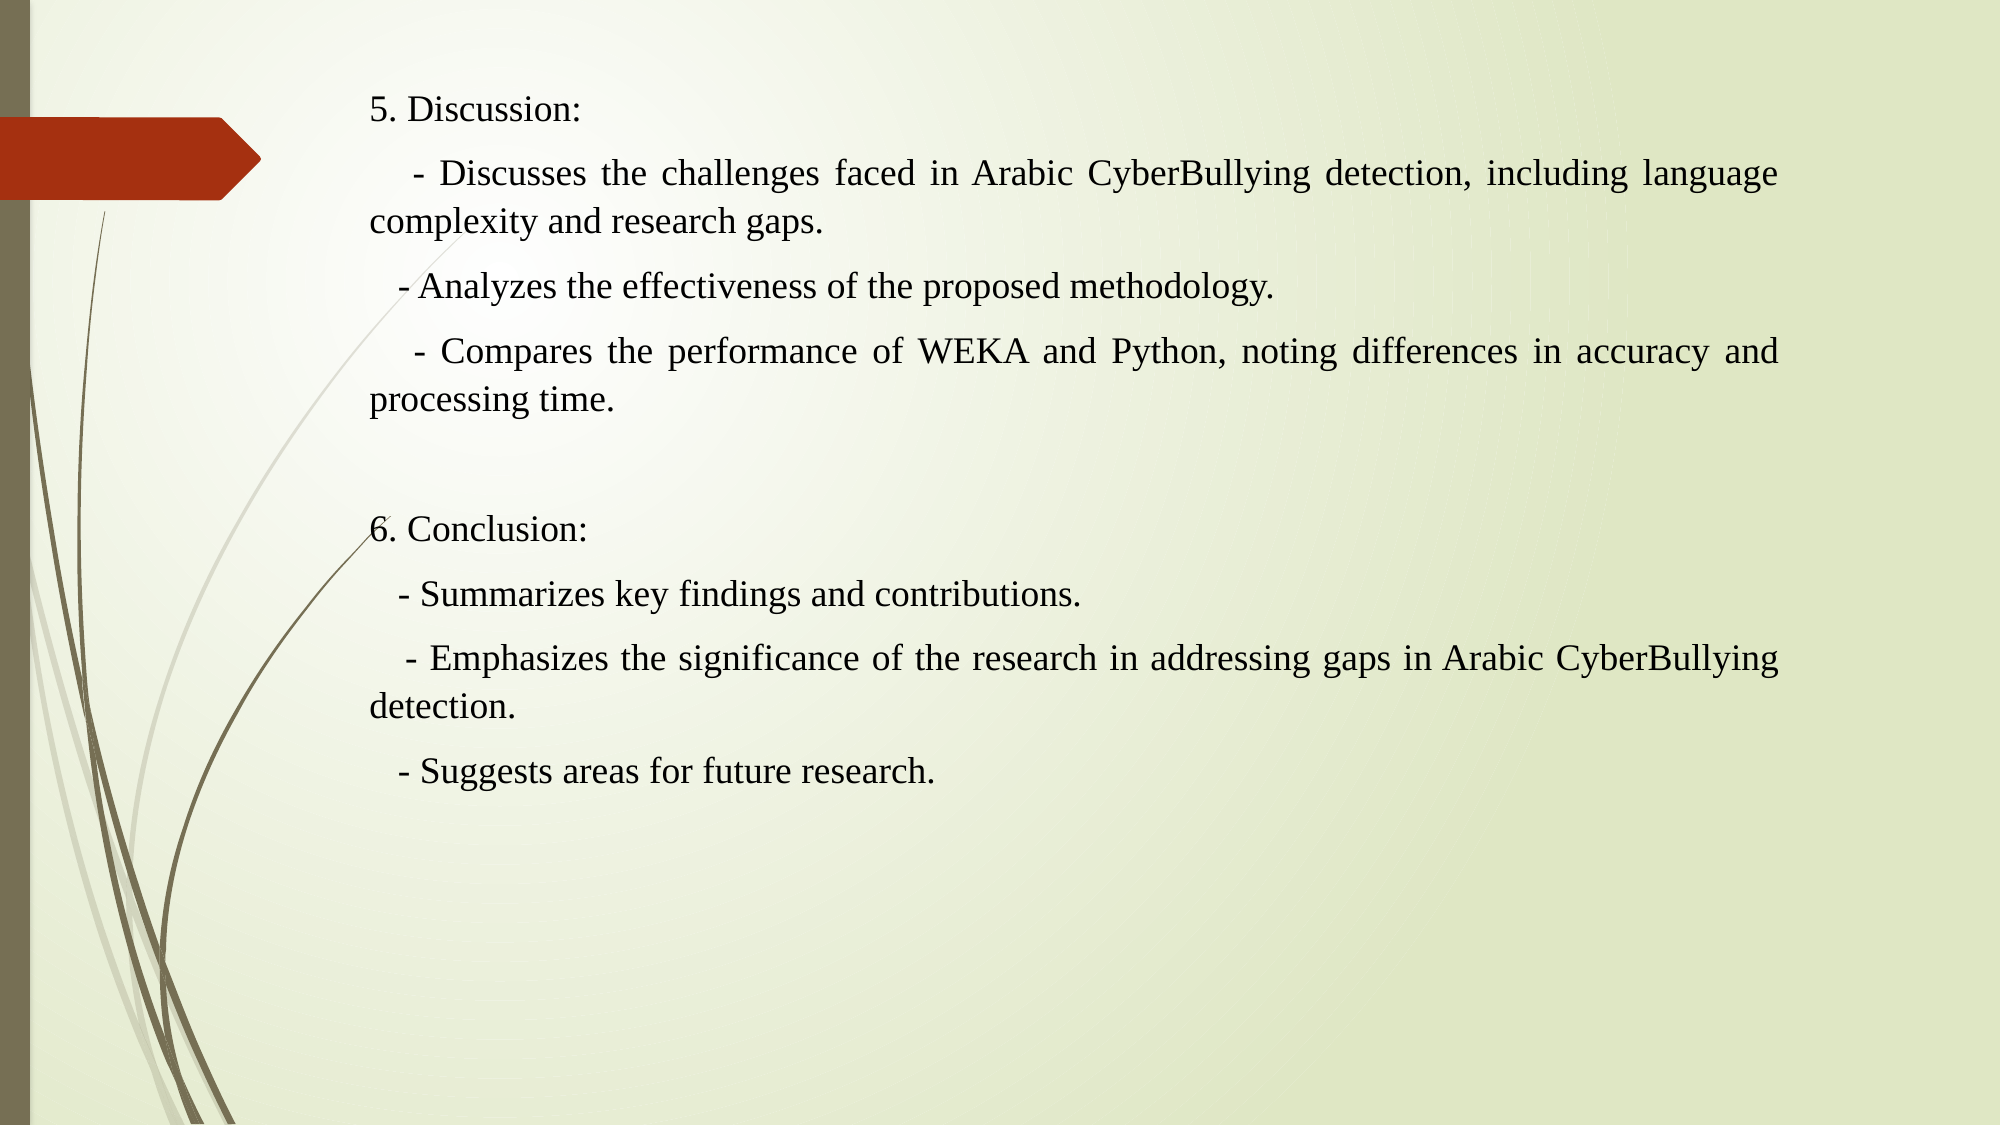

5. Discussion:
   - Discusses the challenges faced in Arabic CyberBullying detection, including language complexity and research gaps.
   - Analyzes the effectiveness of the proposed methodology.
   - Compares the performance of WEKA and Python, noting differences in accuracy and processing time.

6. Conclusion:
   - Summarizes key findings and contributions.
   - Emphasizes the significance of the research in addressing gaps in Arabic CyberBullying detection.
   - Suggests areas for future research.